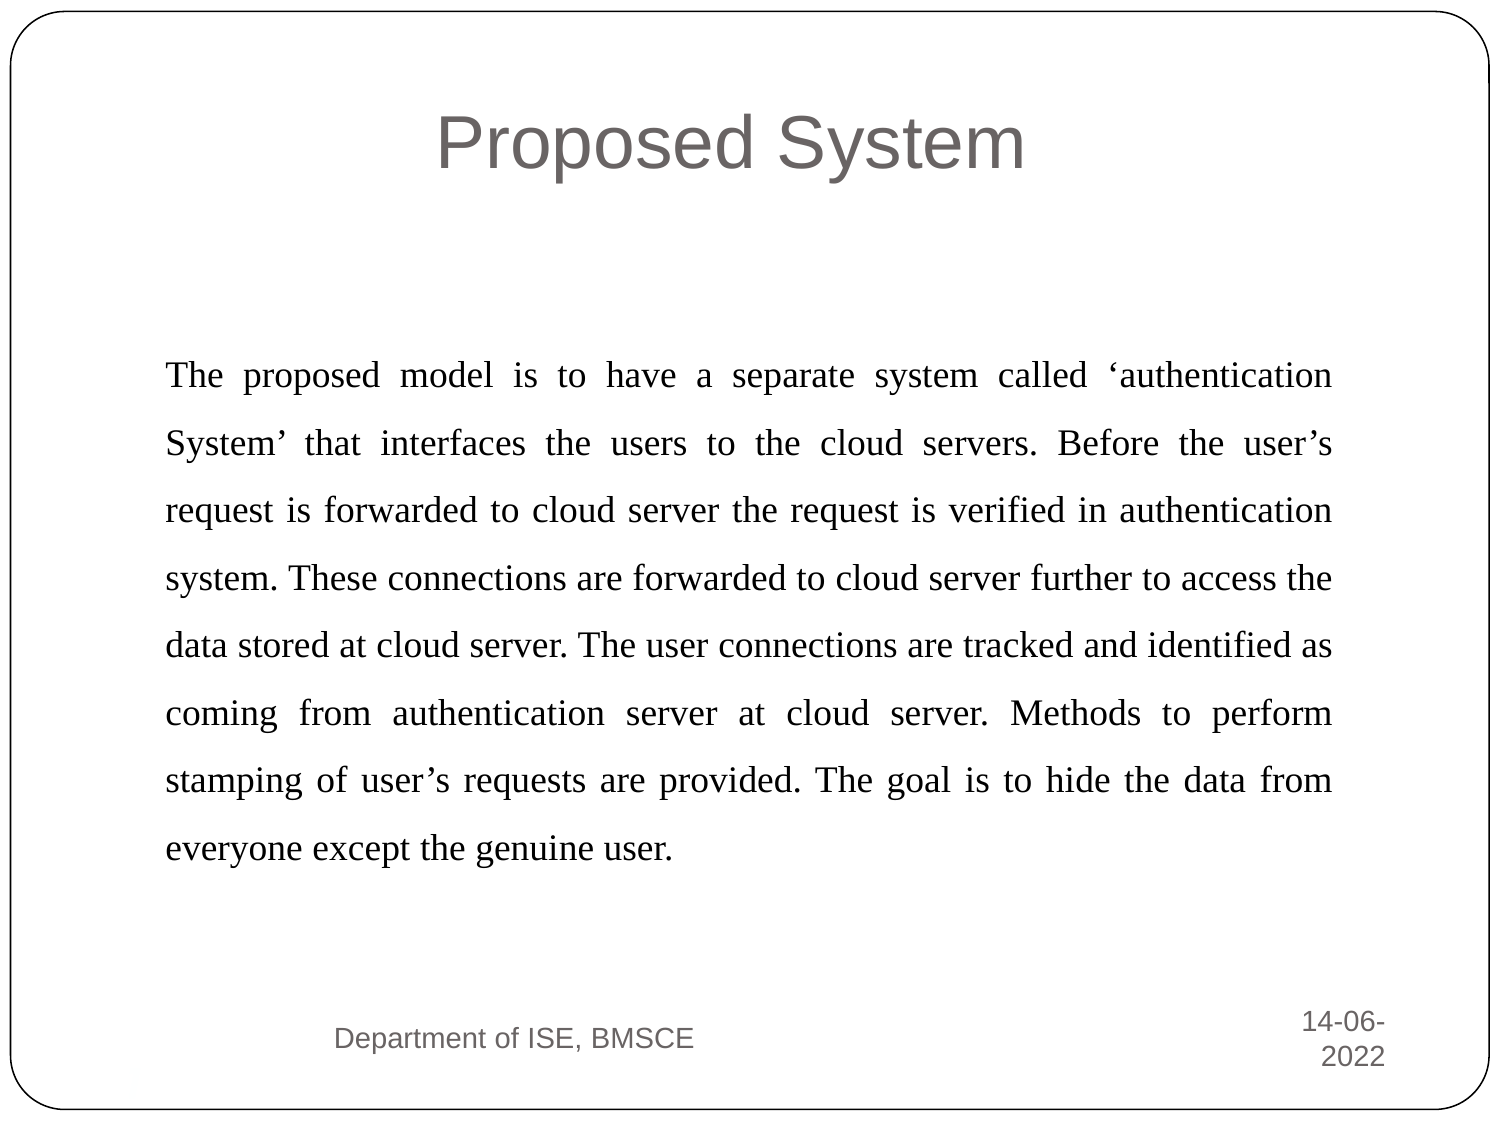

Proposed System
The proposed model is to have a separate system called ‘authentication System’ that interfaces the users to the cloud servers. Before the user’s request is forwarded to cloud server the request is verified in authentication system. These connections are forwarded to cloud server further to access the data stored at cloud server. The user connections are tracked and identified as coming from authentication server at cloud server. Methods to perform stamping of user’s requests are provided. The goal is to hide the data from everyone except the genuine user.

Department of ISE, BMSCE
14-06-2022
1